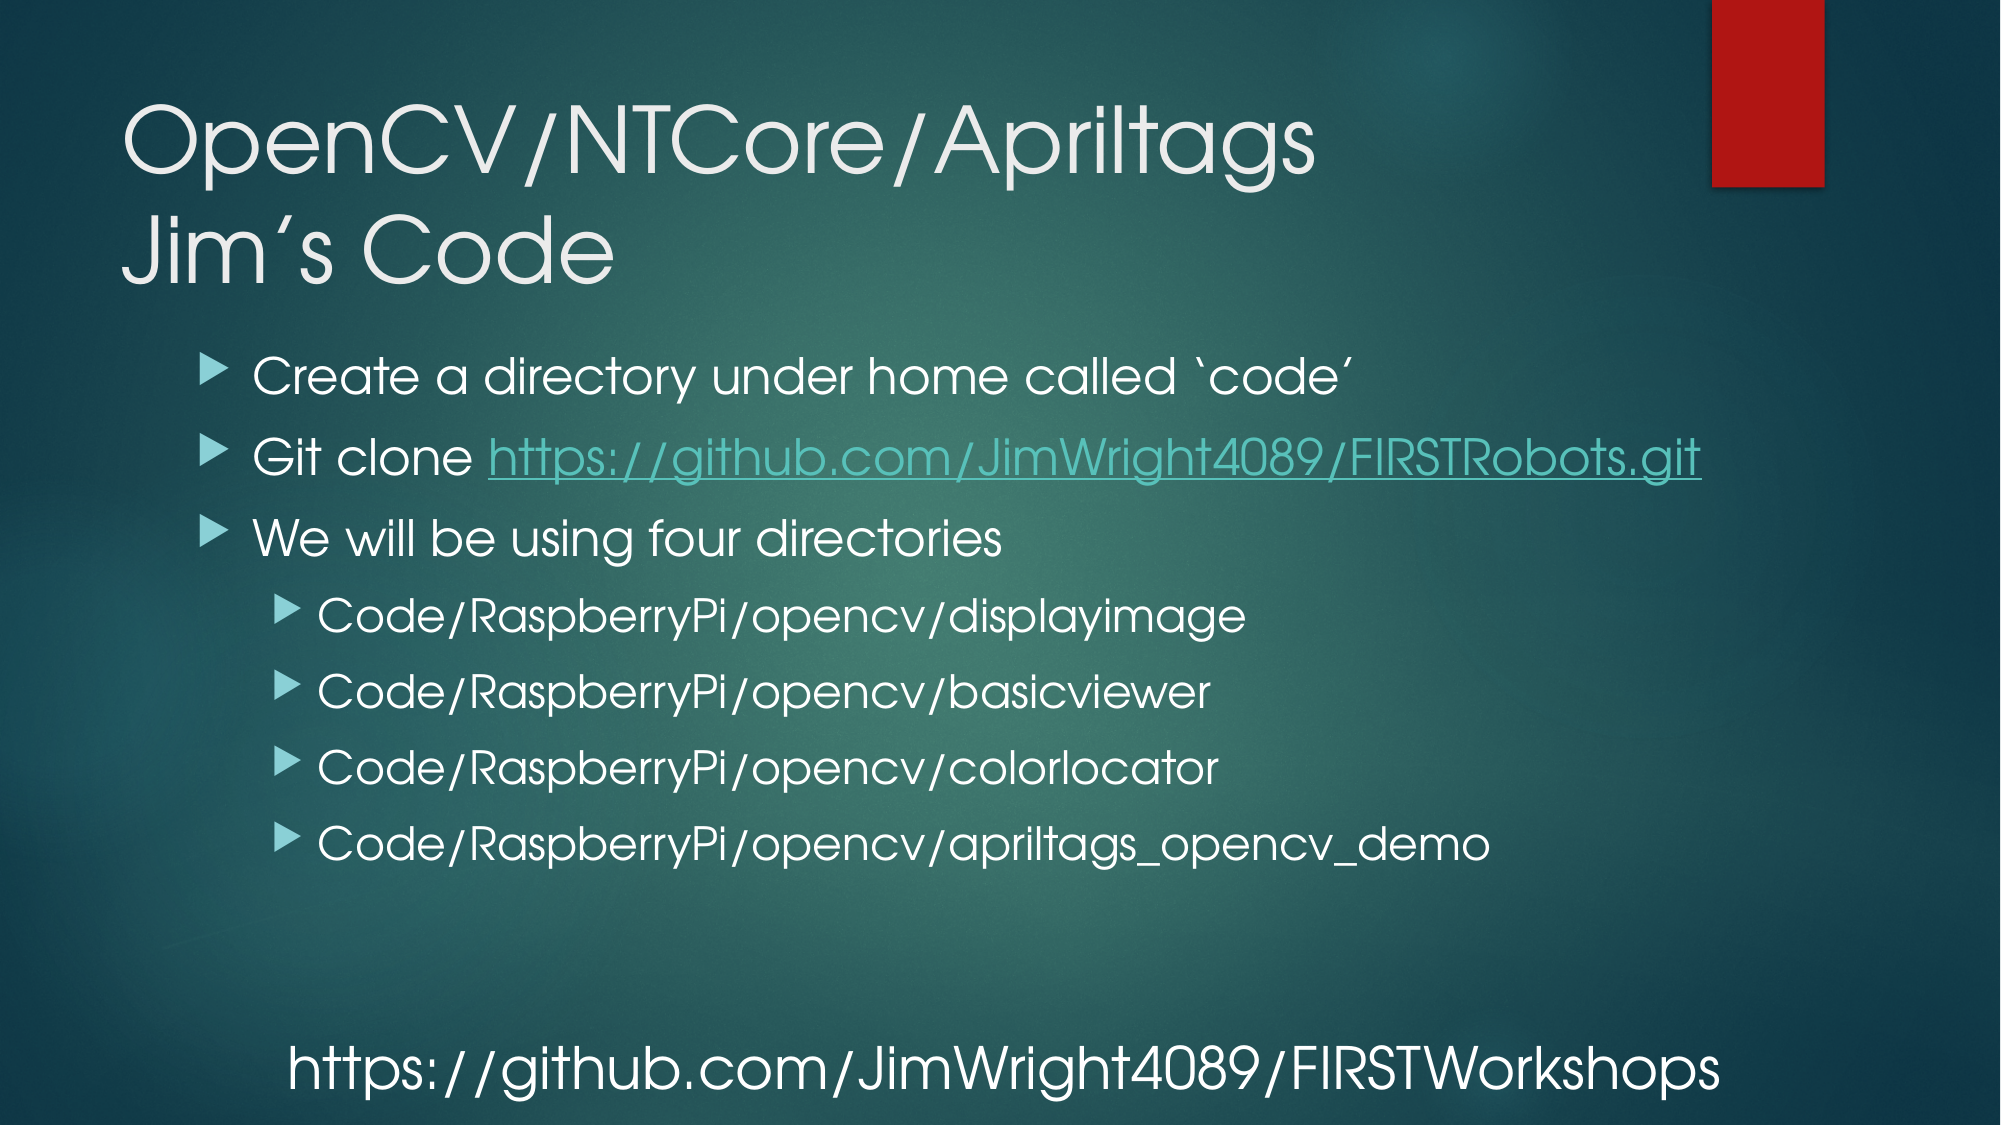

# OpenCV/NTCore/Apriltags Jim’s Code
Create a directory under home called ‘code’
Git clone https://github.com/JimWright4089/FIRSTRobots.git
We will be using four directories
Code/RaspberryPi/opencv/displayimage
Code/RaspberryPi/opencv/basicviewer
Code/RaspberryPi/opencv/colorlocator
Code/RaspberryPi/opencv/apriltags_opencv_demo

https://github.com/JimWright4089/FIRSTWorkshops